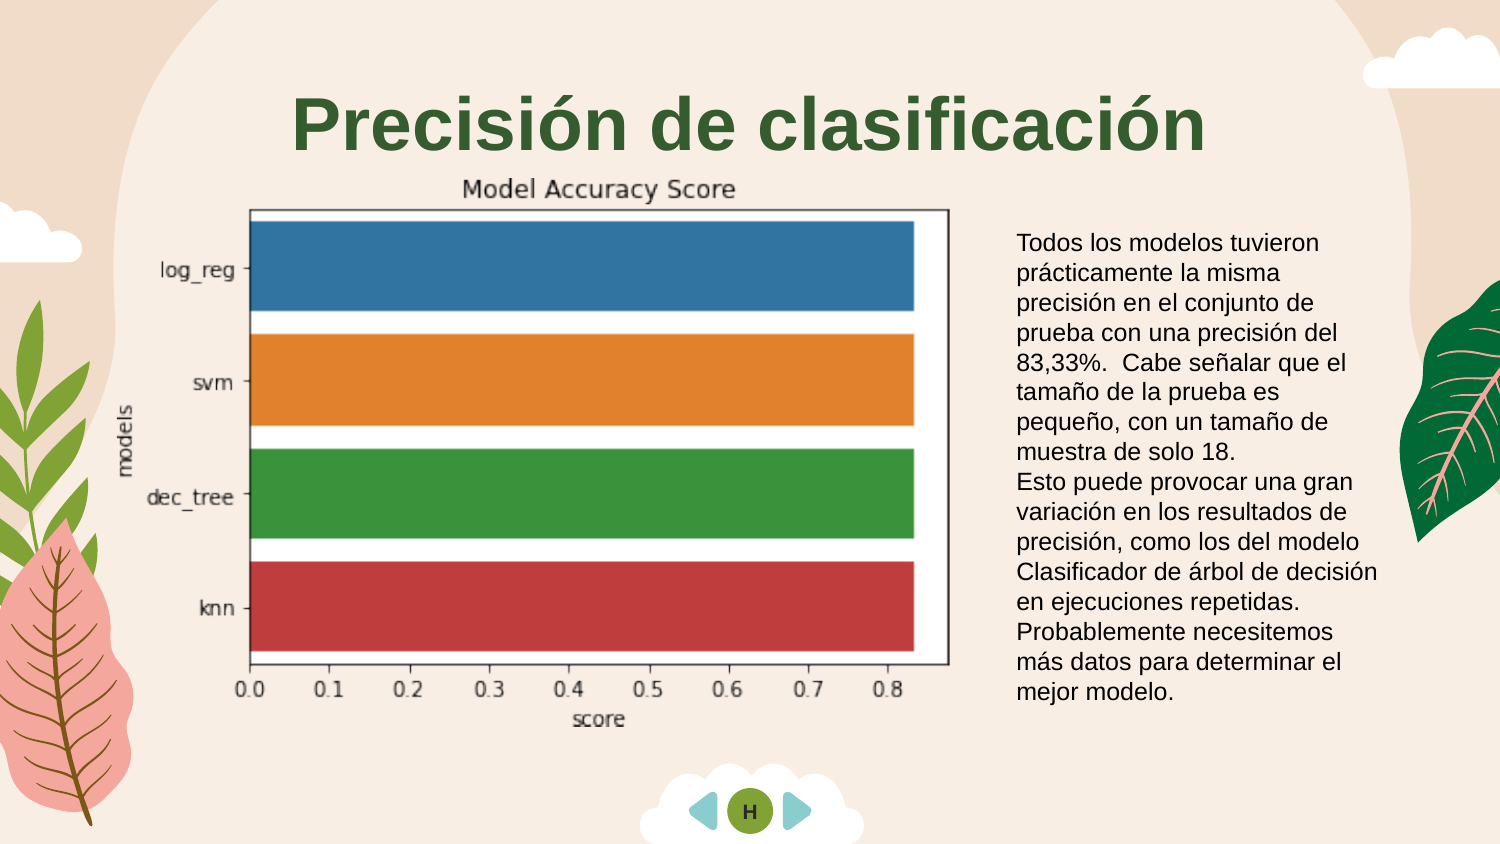

# Precisión de clasificación

Todos los modelos tuvieron prácticamente la misma precisión en el conjunto de prueba con una precisión del 83,33%.  Cabe señalar que el tamaño de la prueba es pequeño, con un tamaño de muestra de solo 18.
Esto puede provocar una gran variación en los resultados de precisión, como los del modelo Clasificador de árbol de decisión en ejecuciones repetidas.
Probablemente necesitemos más datos para determinar el mejor modelo.

H